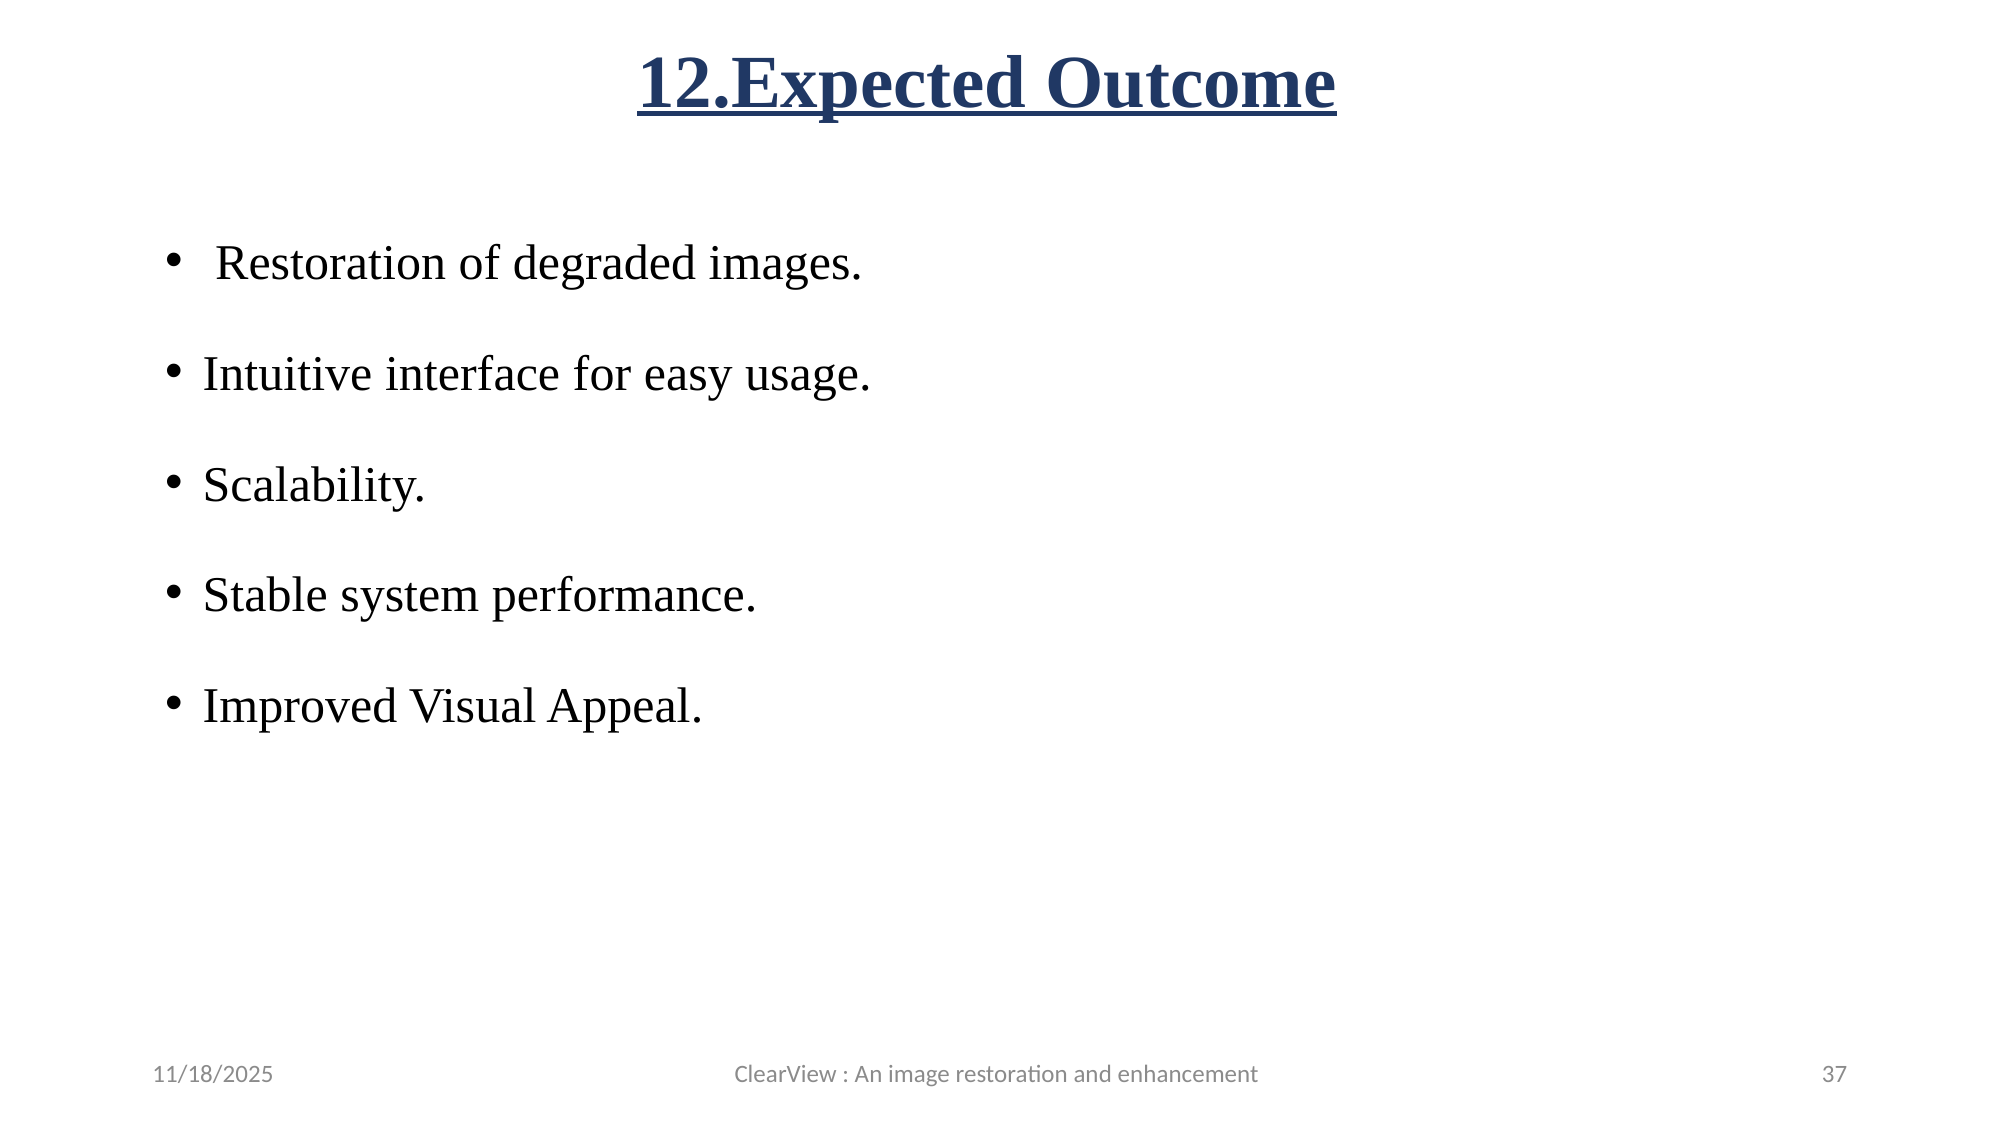

# 12.Expected Outcome
 Restoration of degraded images.
Intuitive interface for easy usage.
Scalability.
Stable system performance.
Improved Visual Appeal.

11/18/2025
ClearView : An image restoration and enhancement
37